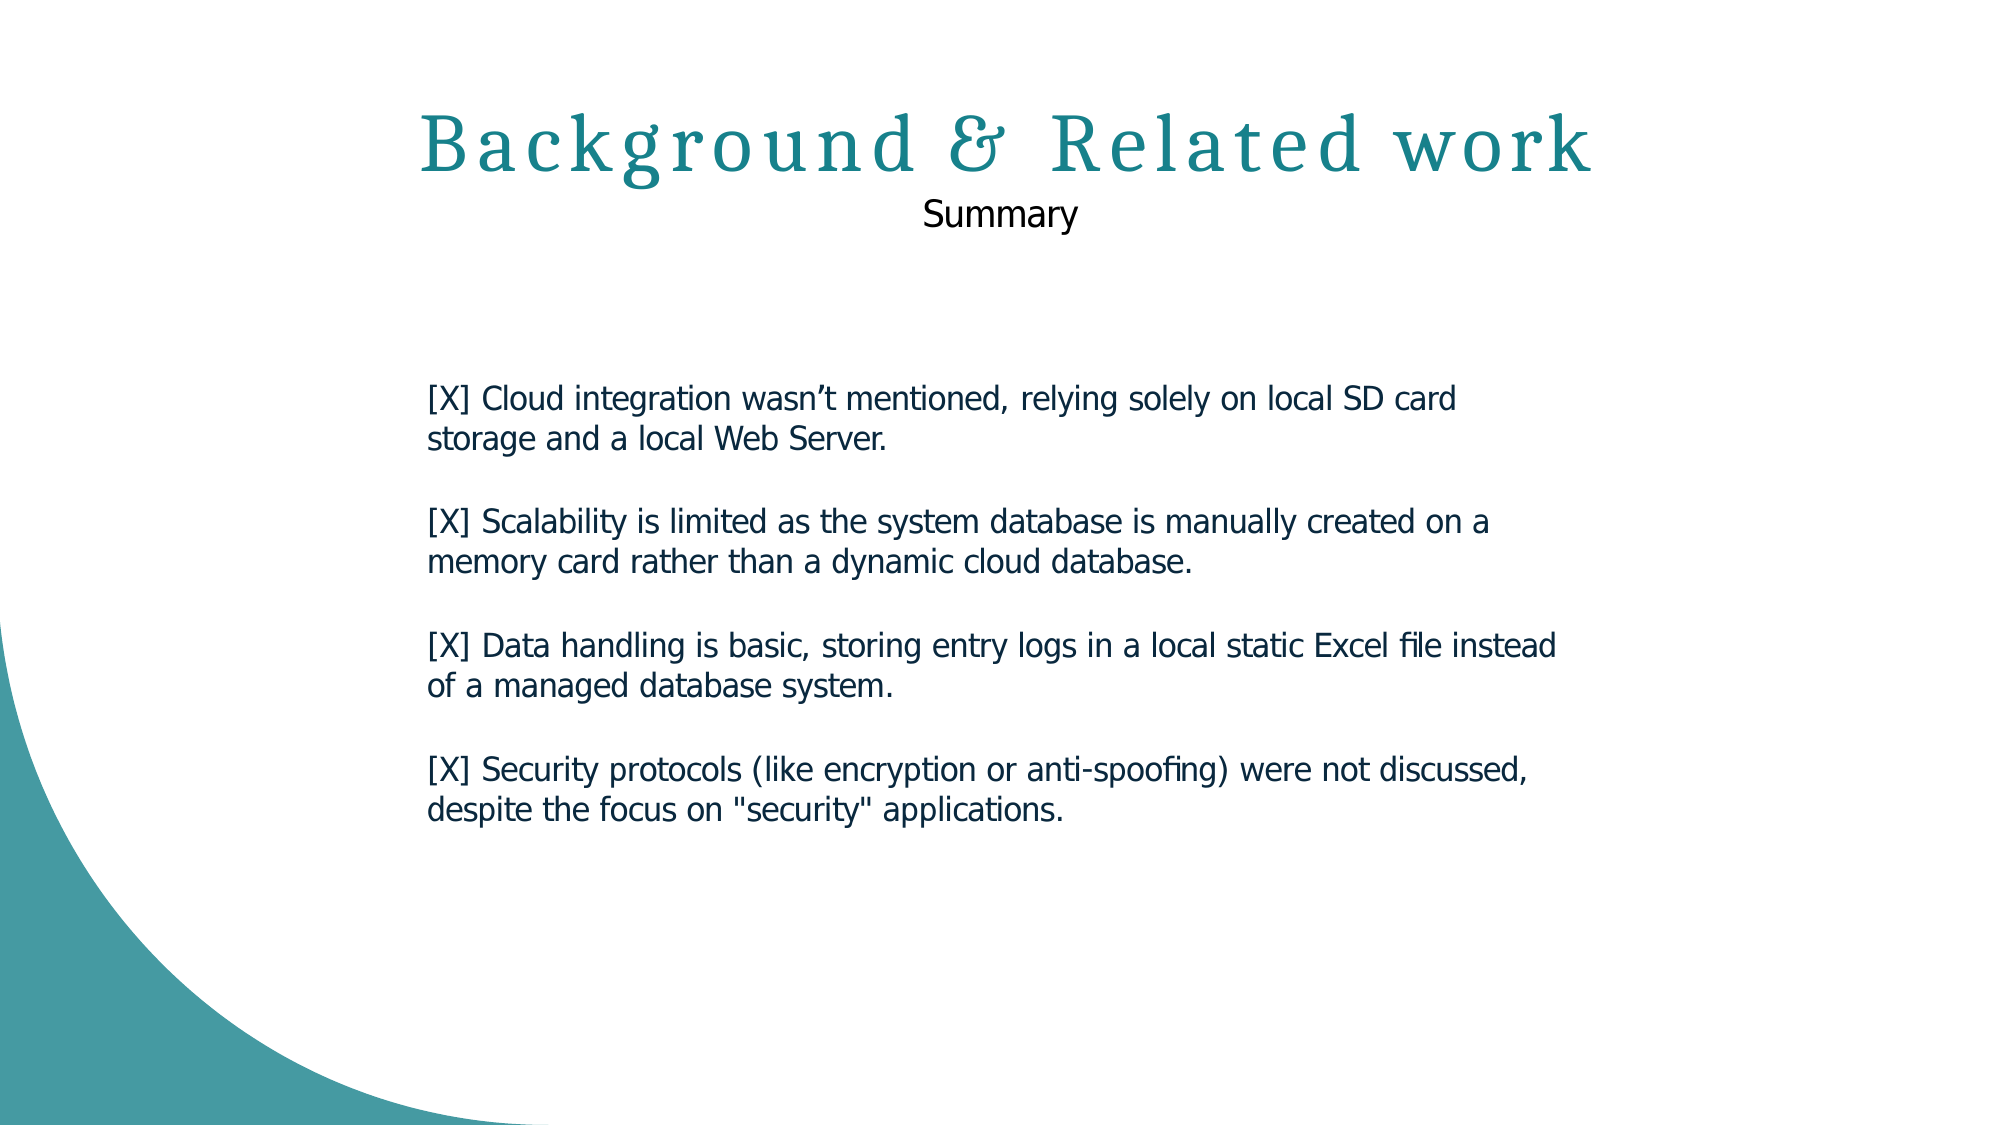

# Background & Related work
Summary
[X] Cloud integration wasn’t mentioned, relying solely on local SD card storage and a local Web Server.

[X] Scalability is limited as the system database is manually created on a memory card rather than a dynamic cloud database.

[X] Data handling is basic, storing entry logs in a local static Excel file instead of a managed database system.

[X] Security protocols (like encryption or anti-spoofing) were not discussed, despite the focus on "security" applications.